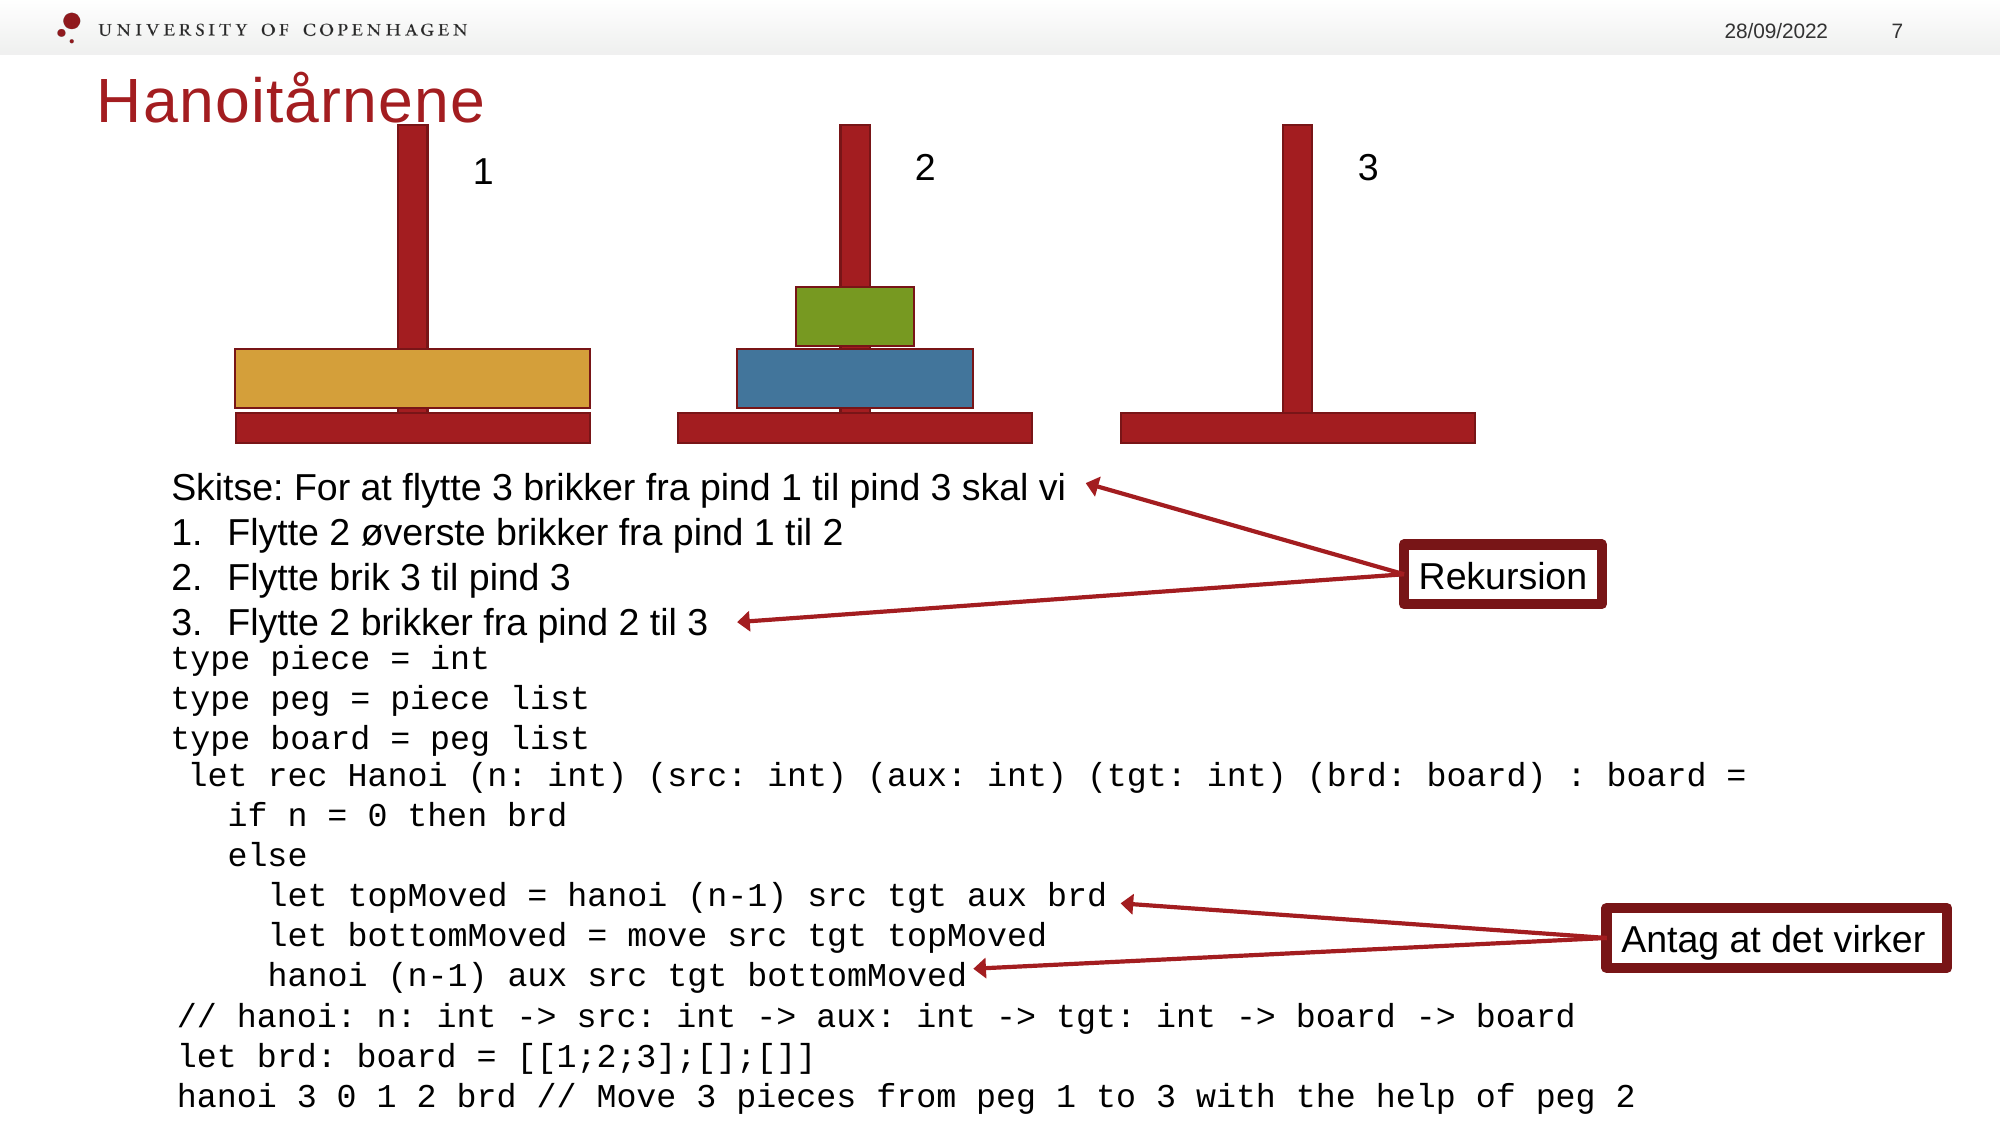

28/09/2022
7
# Hanoitårnene

Skitse: For at flytte 3 brikker fra pind 1 til pind 3 skal vi
Flytte 2 øverste brikker fra pind 1 til 2
Flytte brik 3 til pind 3
Flytte 2 brikker fra pind 2 til 3

Rekursion
2
3
1
type piece = int
type peg = piece list
type board = peg list
let rec Hanoi (n: int) (src: int) (aux: int) (tgt: int) (brd: board) : board =
  if n = 0 then brd
  else
    let topMoved = hanoi (n-1) src tgt aux brd
    let bottomMoved = move src tgt topMoved
    hanoi (n-1) aux src tgt bottomMoved

Antag at det virker
// hanoi: n: int -> src: int -> aux: int -> tgt: int -> board -> board
let brd: board = [[1;2;3];[];[]]
hanoi 3 0 1 2 brd // Move 3 pieces from peg 1 to 3 with the help of peg 2